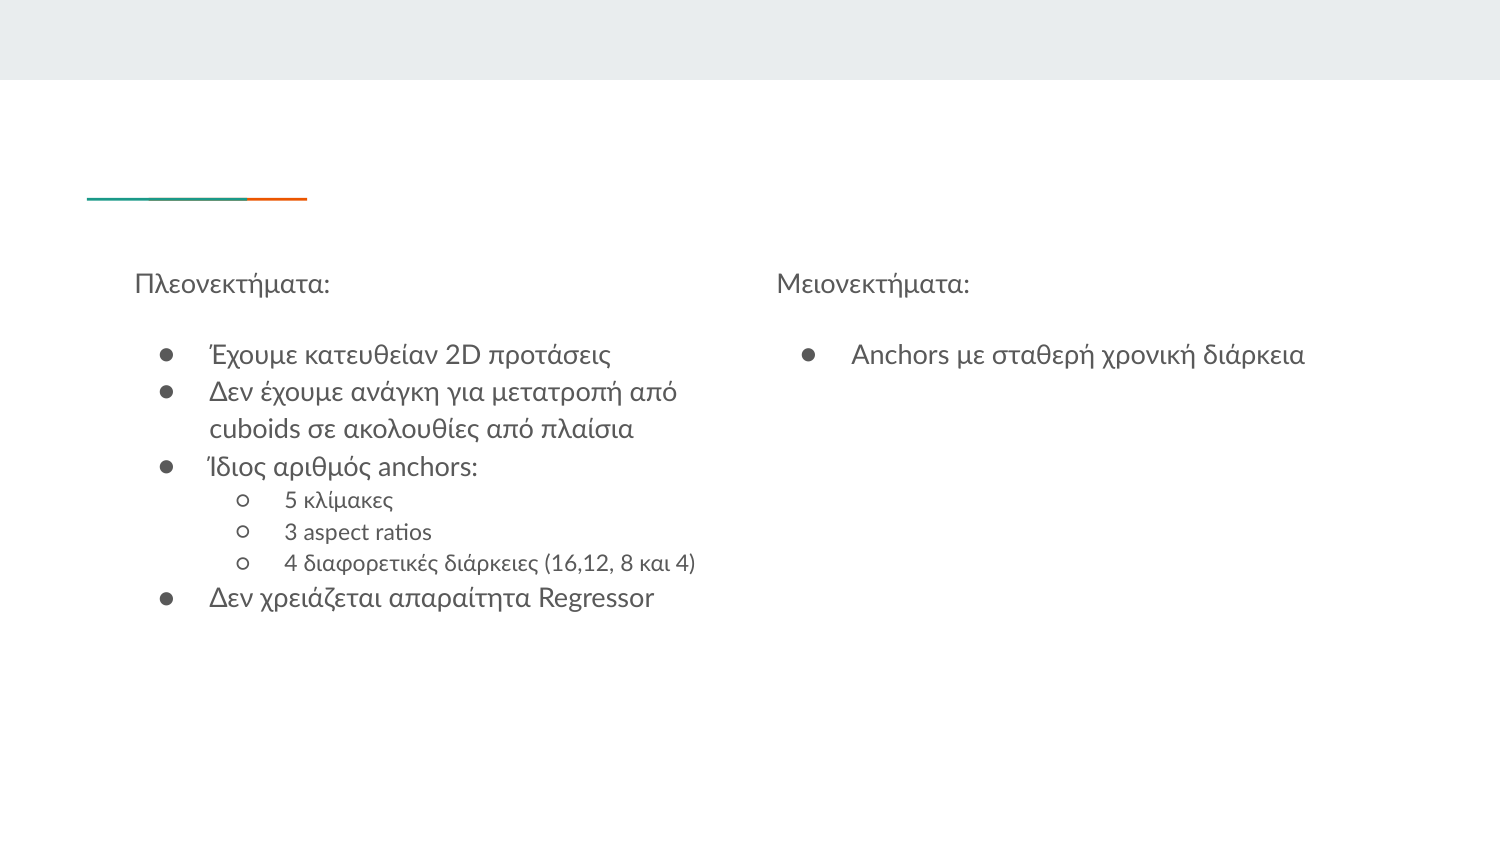

Πλεονεκτήματα:
Έχουμε κατευθείαν 2D προτάσεις
Δεν έχουμε ανάγκη για μετατροπή από
cuboids σε ακολουθίες από πλαίσια
Ίδιος αριθμός anchors:
5 κλίμακες
3 aspect ratios
4 διαφορετικές διάρκειες (16,12, 8 και 4)
Δεν χρειάζεται απαραίτητα Regressor
Μειονεκτήματα:
Anchors με σταθερή χρονική διάρκεια